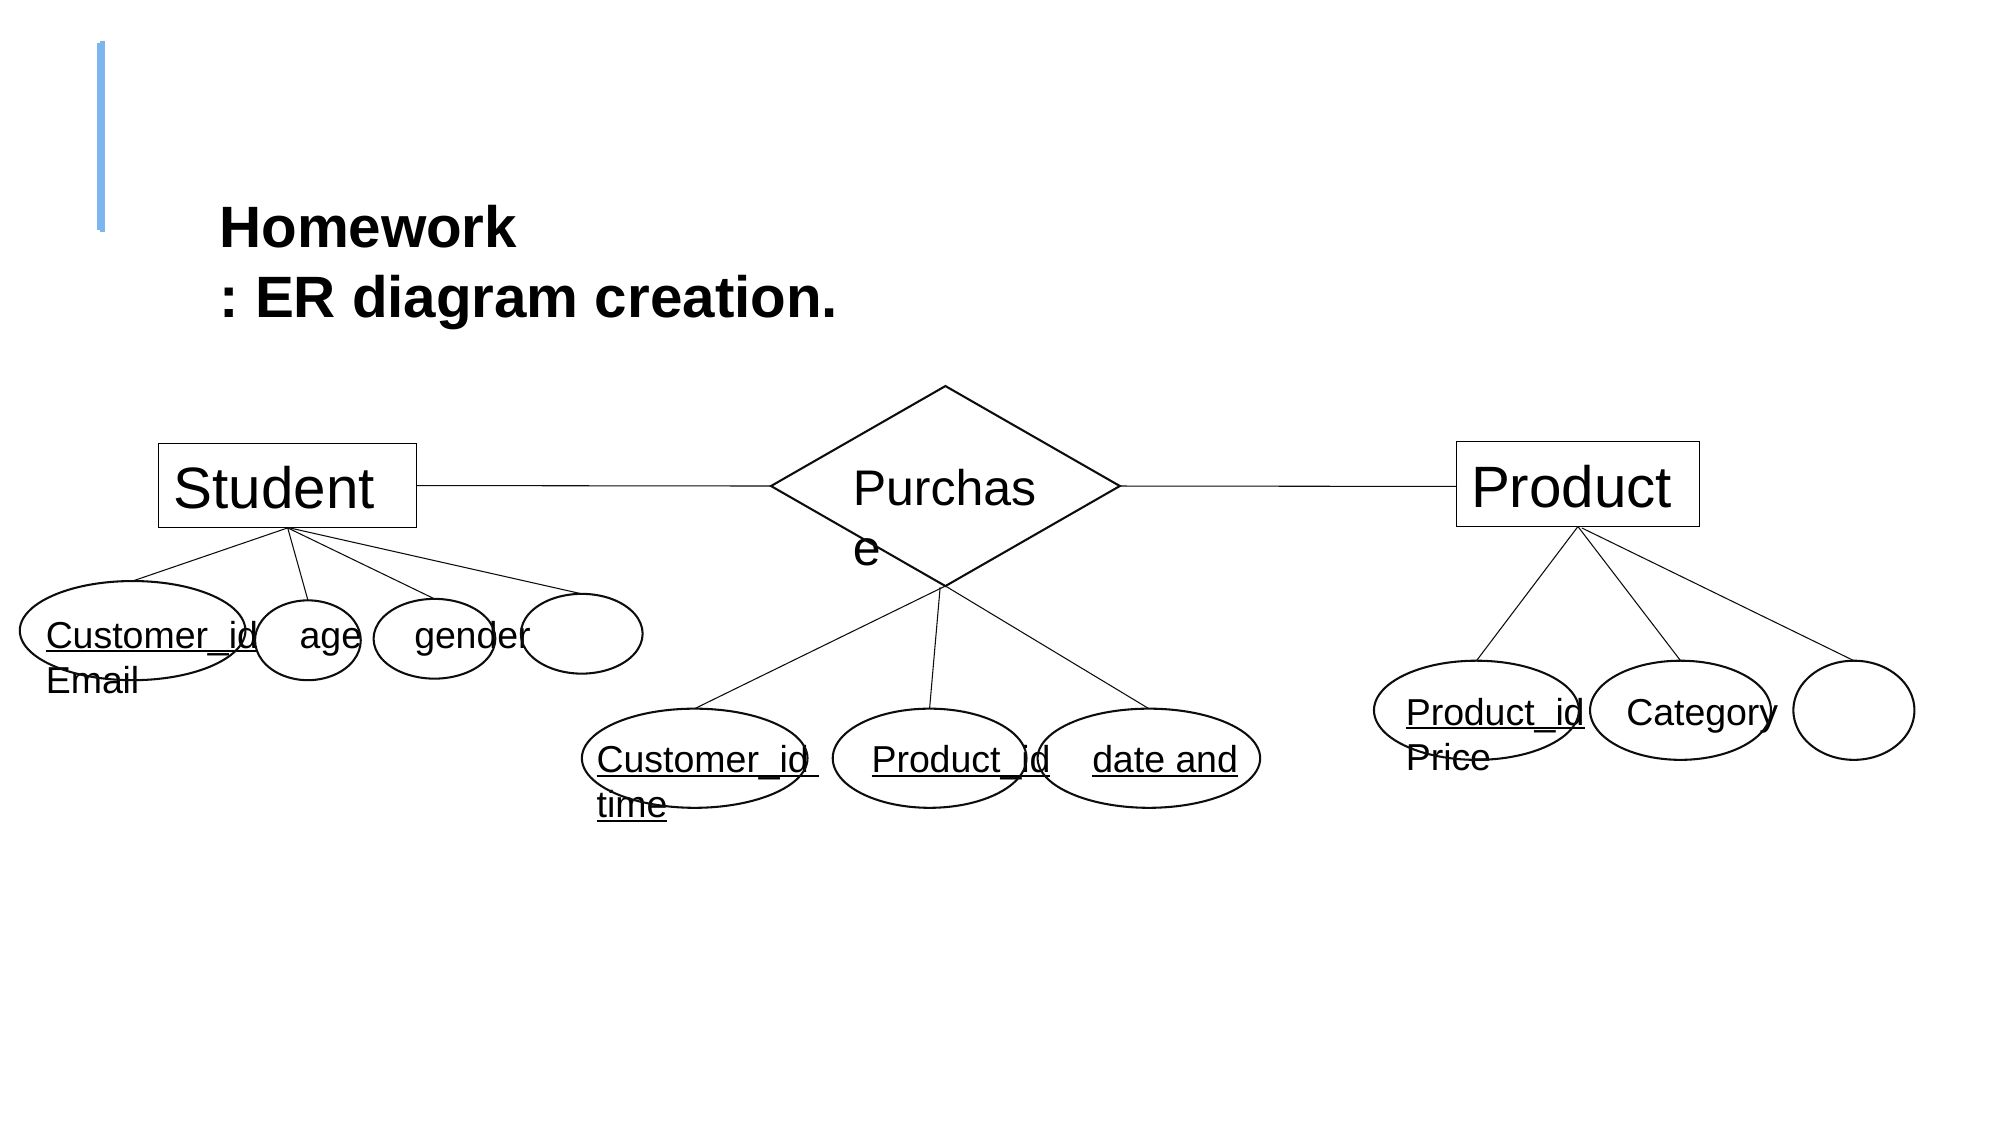

Homework
: ER diagram creation.

Product
Student
Purchase

Customer_id    age     gender    Email

Product_id    Category     Price

Customer_id      Product_id    date and time